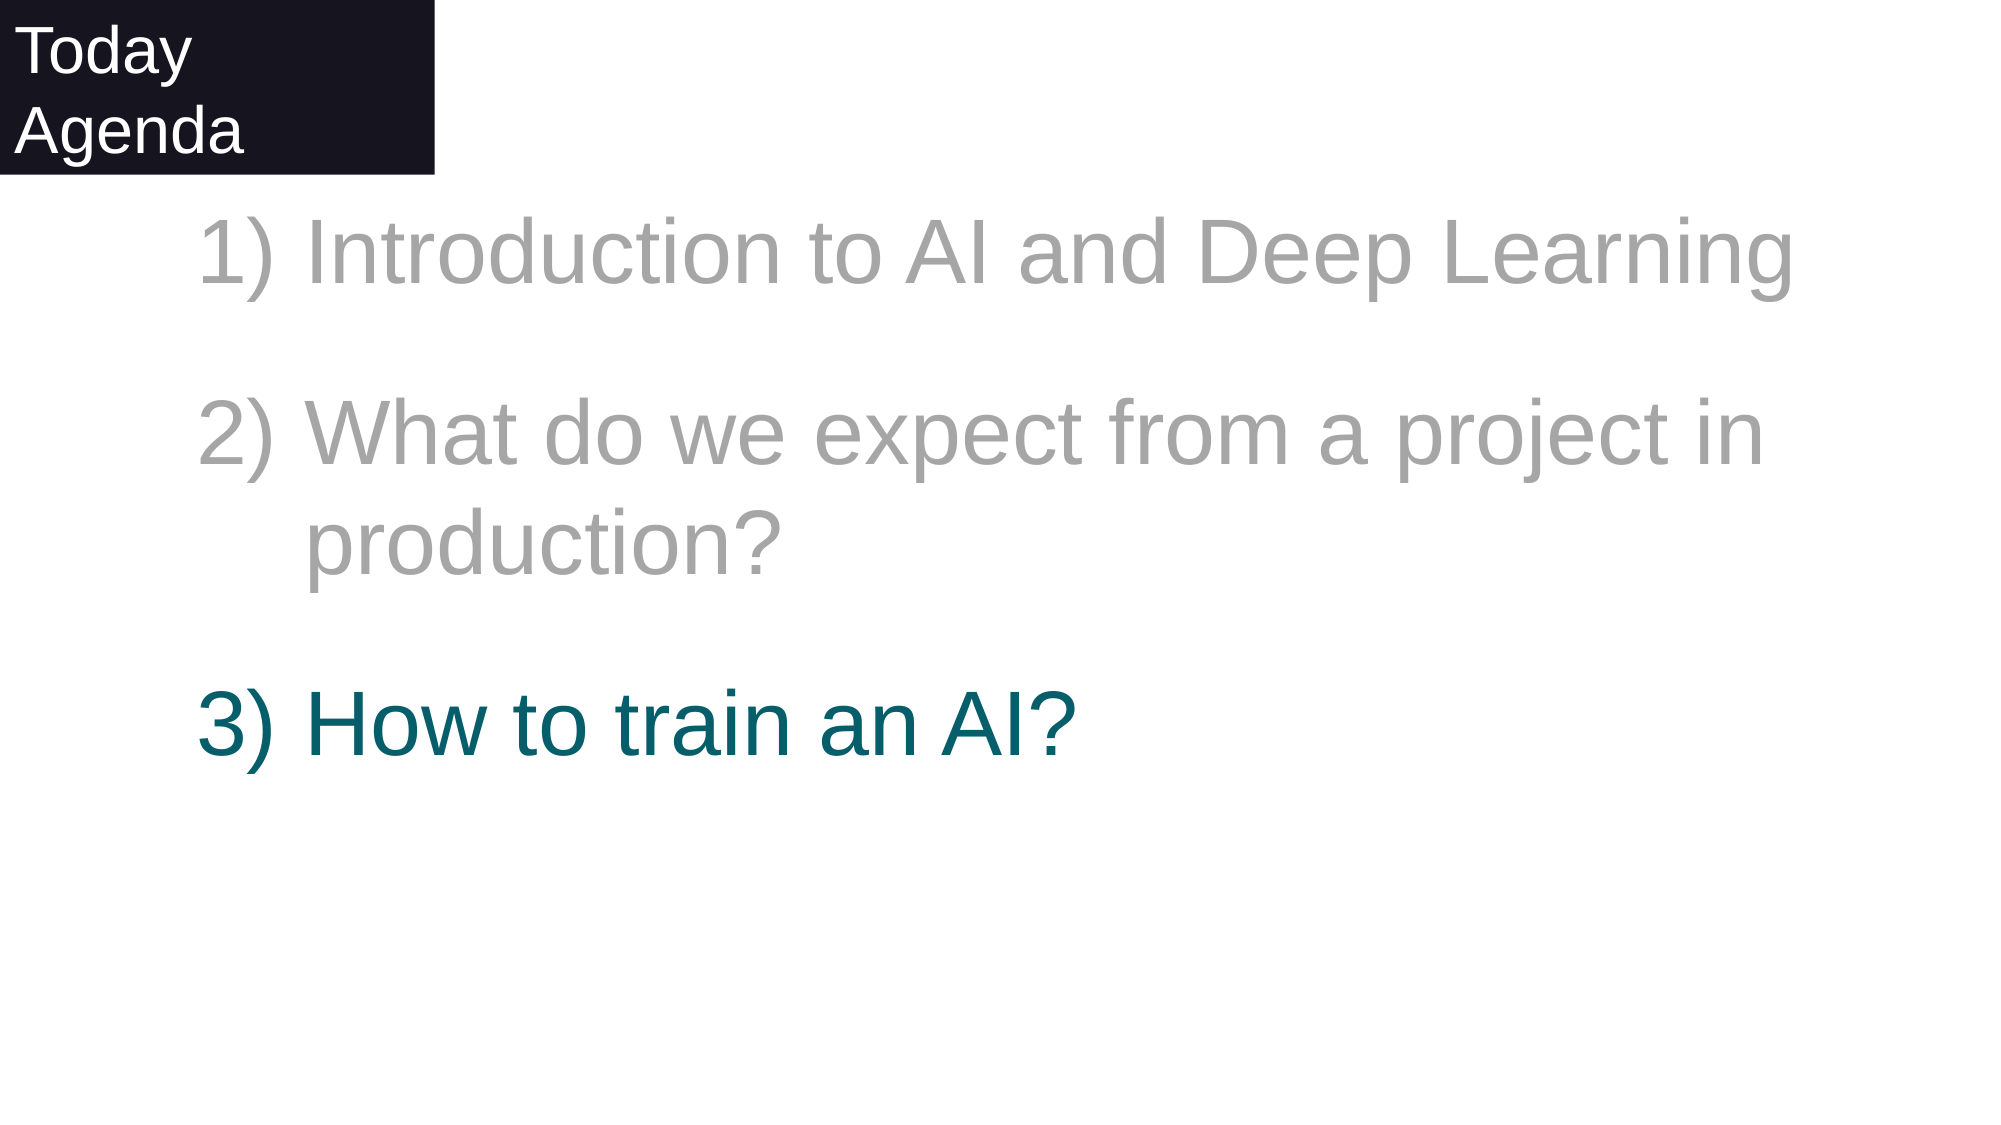

Today Agenda
Introduction to AI and Deep Learning
What do we expect from a project in production?
How to train an AI?